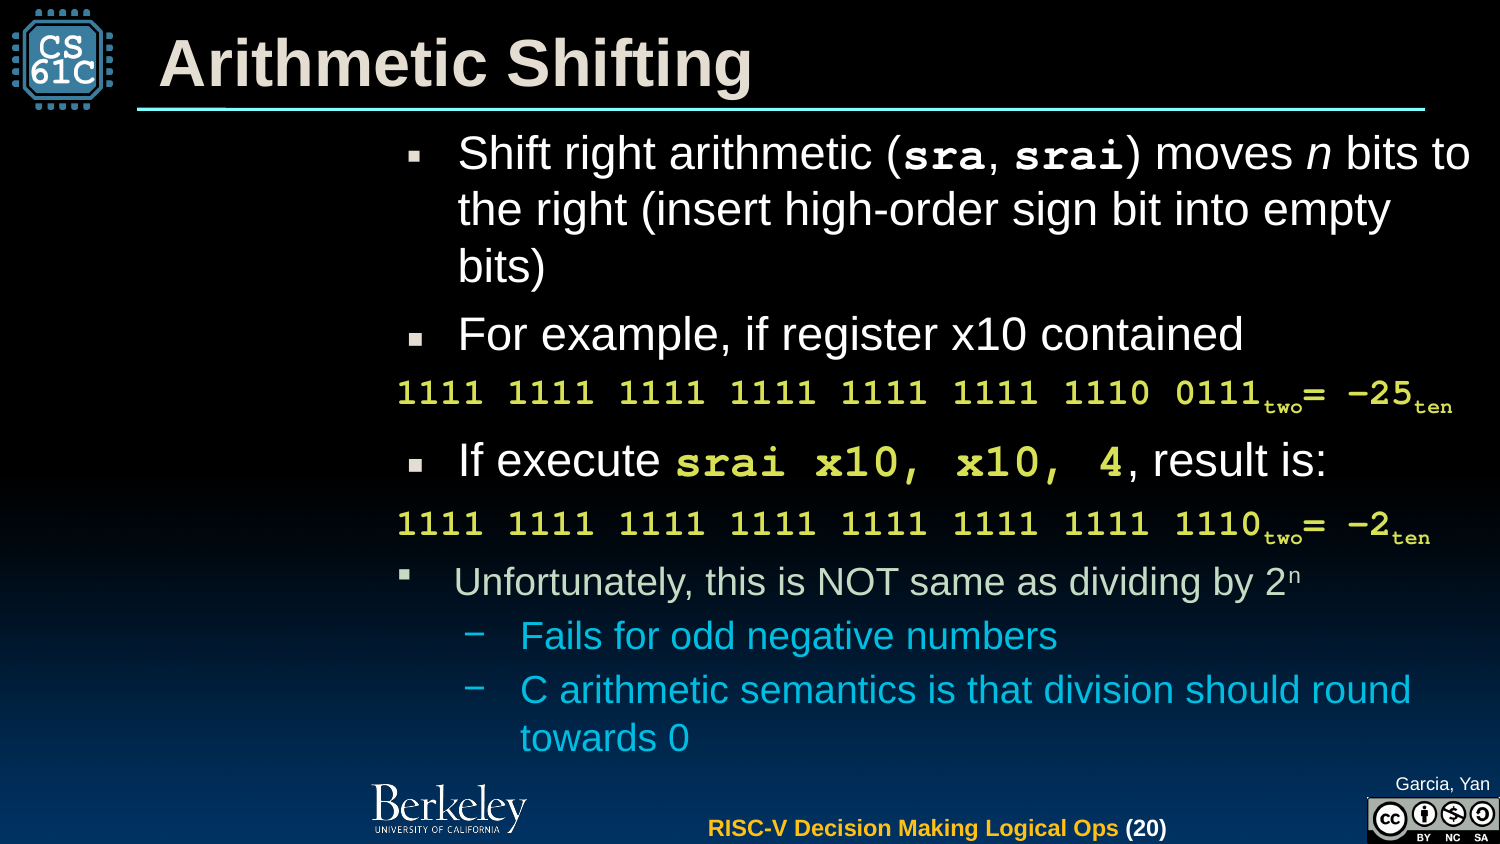

# Arithmetic Shifting
Shift right arithmetic (sra, srai) moves n bits to the right (insert high-order sign bit into empty bits)
For example, if register x10 contained
1111 1111 1111 1111 1111 1111 1110 0111two= -25ten
If execute srai x10, x10, 4, result is:
1111 1111 1111 1111 1111 1111 1111 1110two= -2ten
Unfortunately, this is NOT same as dividing by 2n
Fails for odd negative numbers
C arithmetic semantics is that division should round towards 0